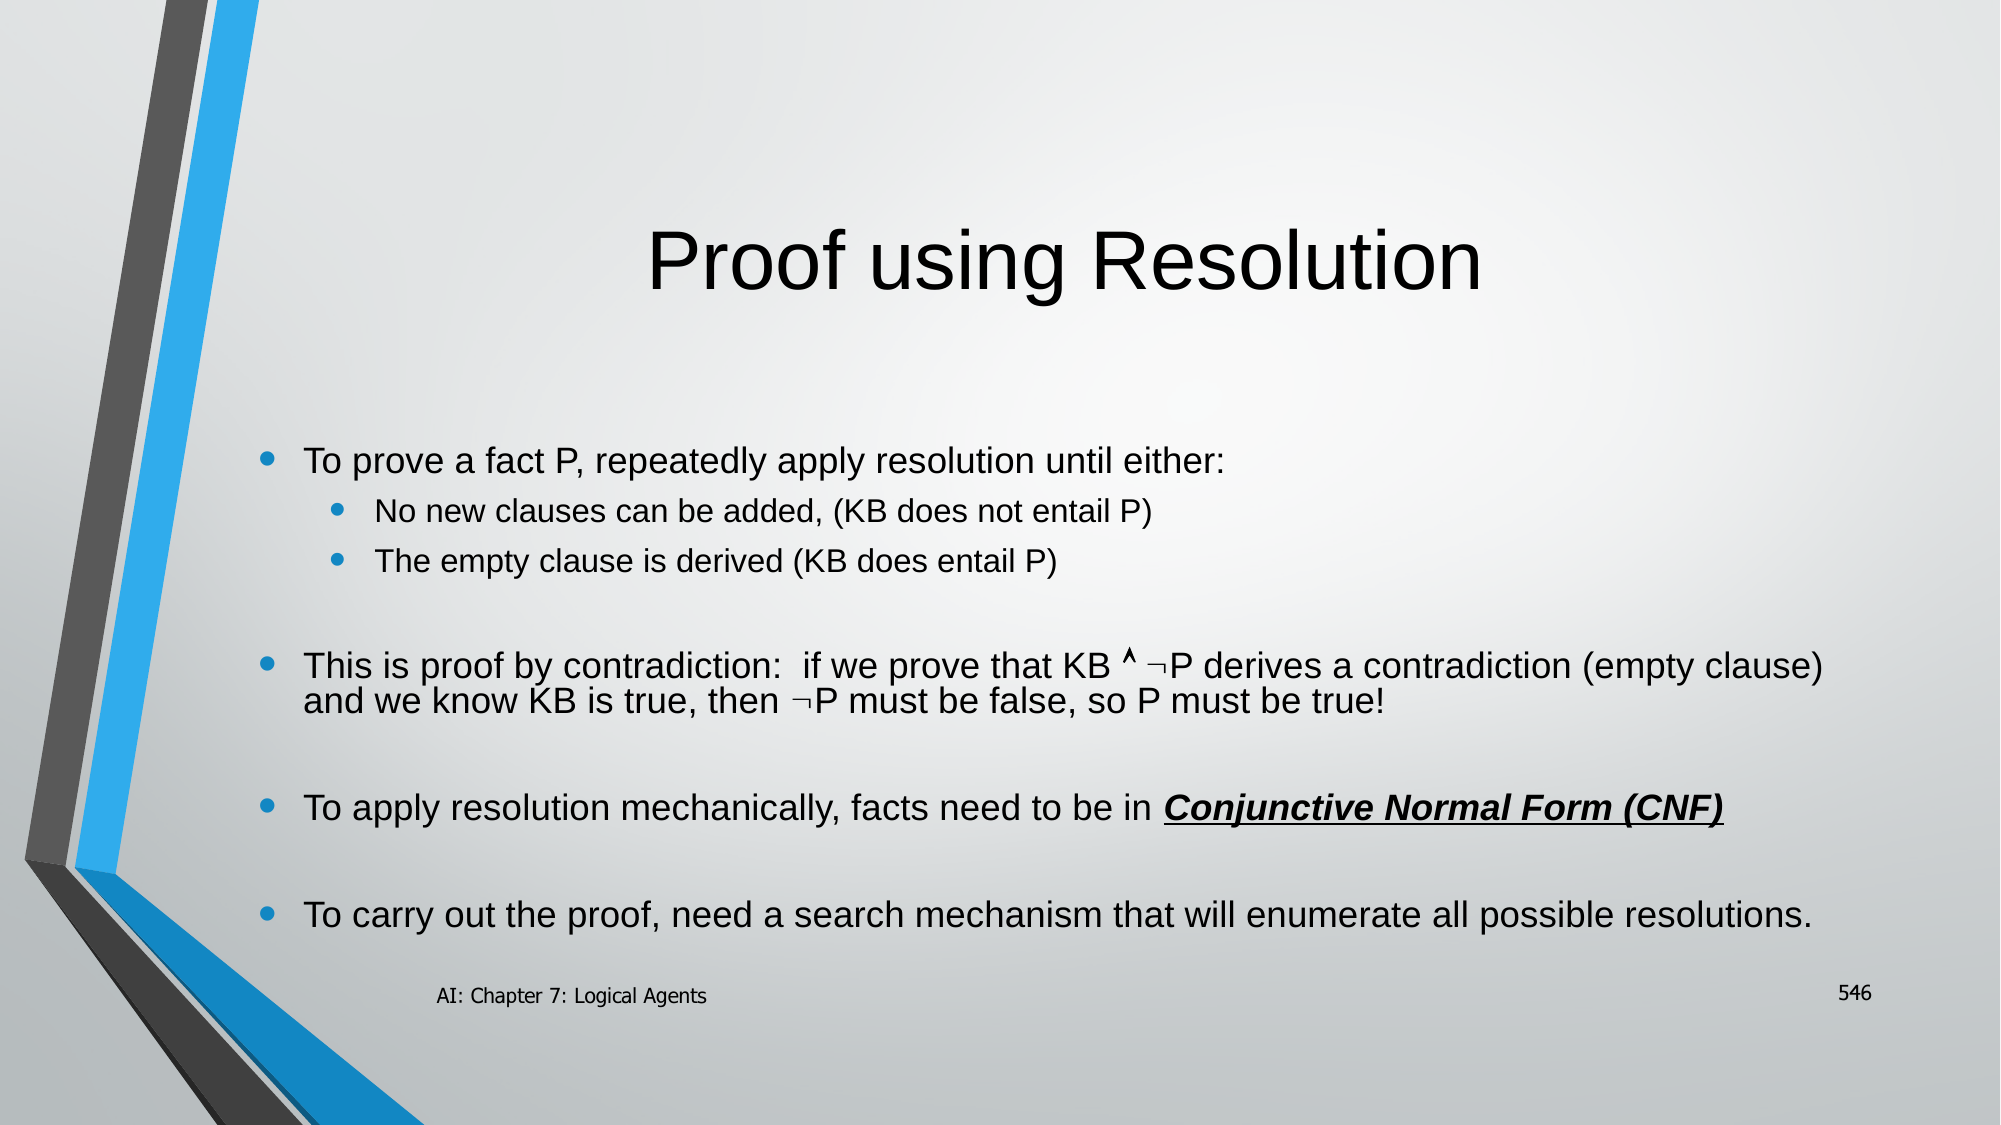

# Proof using Resolution
To prove a fact P, repeatedly apply resolution until either:
No new clauses can be added, (KB does not entail P)
The empty clause is derived (KB does entail P)

This is proof by contradiction:  if we prove that KB ∧ ¬P derives a contradiction (empty clause) and we know KB is true, then ¬P must be false, so P must be true!

To apply resolution mechanically, facts need to be in Conjunctive Normal Form (CNF)

To carry out the proof, need a search mechanism that will enumerate all possible resolutions.

546
AI: Chapter 7: Logical Agents